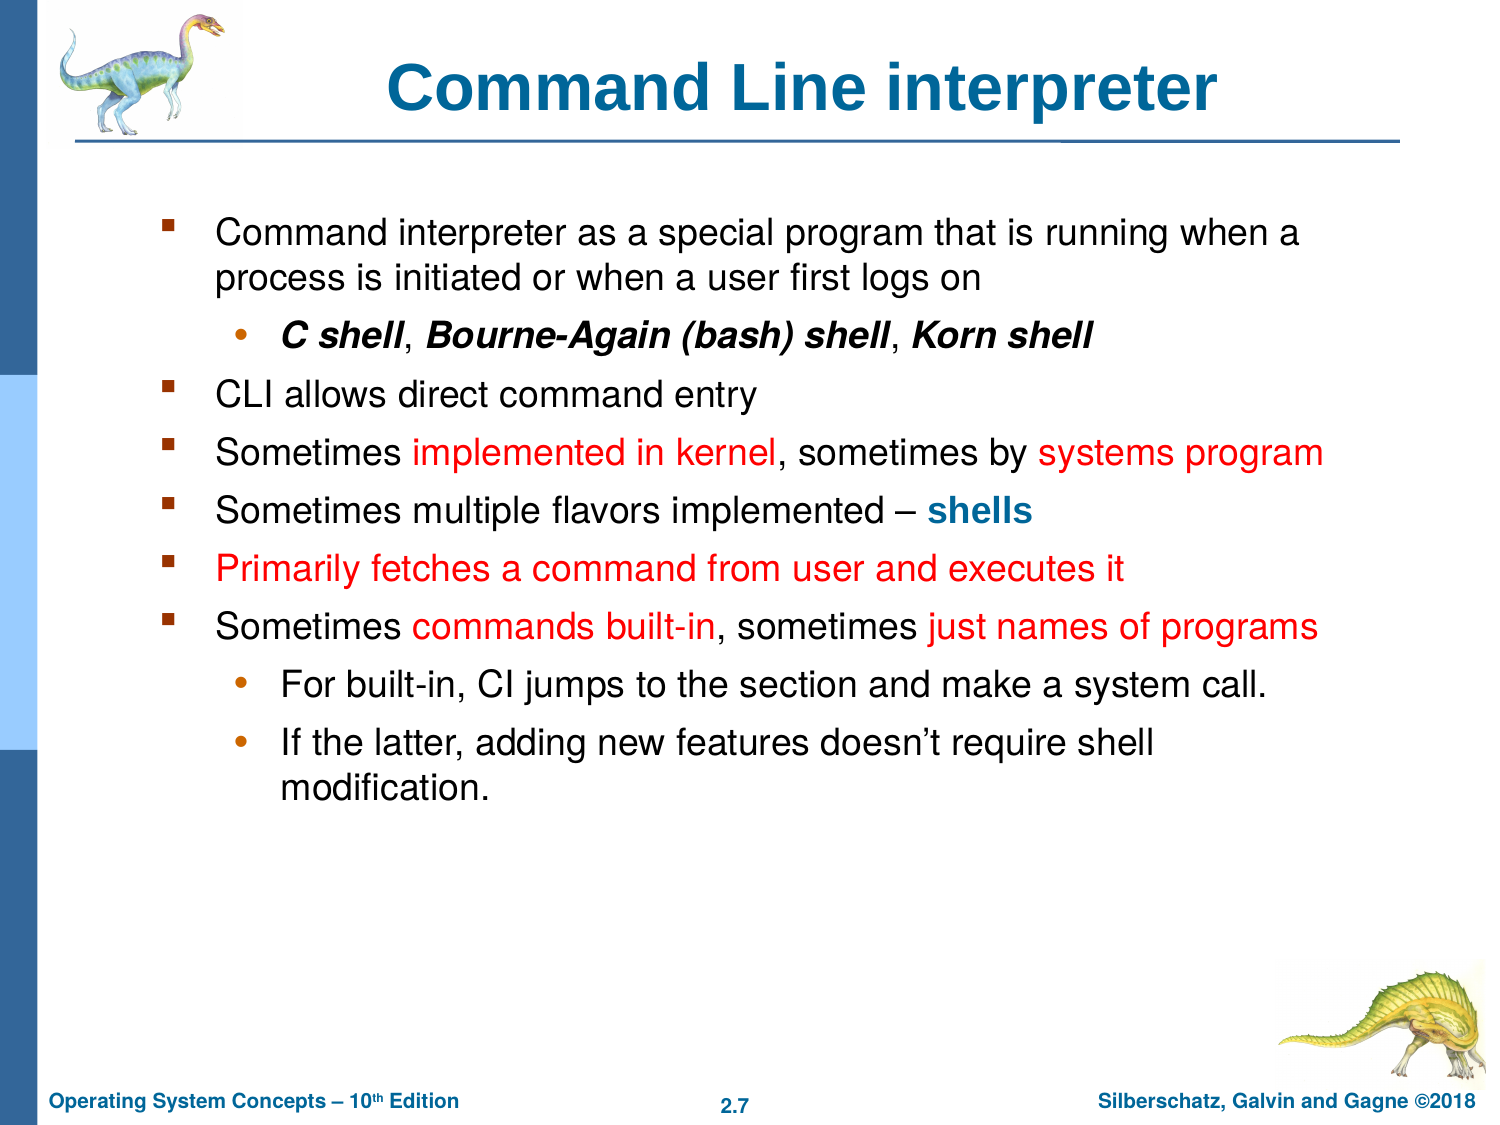

# Command Line interpreter
Command interpreter as a special program that is running when a process is initiated or when a user first logs on
C shell, Bourne-Again (bash) shell, Korn shell
CLI allows direct command entry
Sometimes implemented in kernel, sometimes by systems program
Sometimes multiple flavors implemented – shells
Primarily fetches a command from user and executes it
Sometimes commands built-in, sometimes just names of programs
For built-in, CI jumps to the section and make a system call.
If the latter, adding new features doesn’t require shell modification.